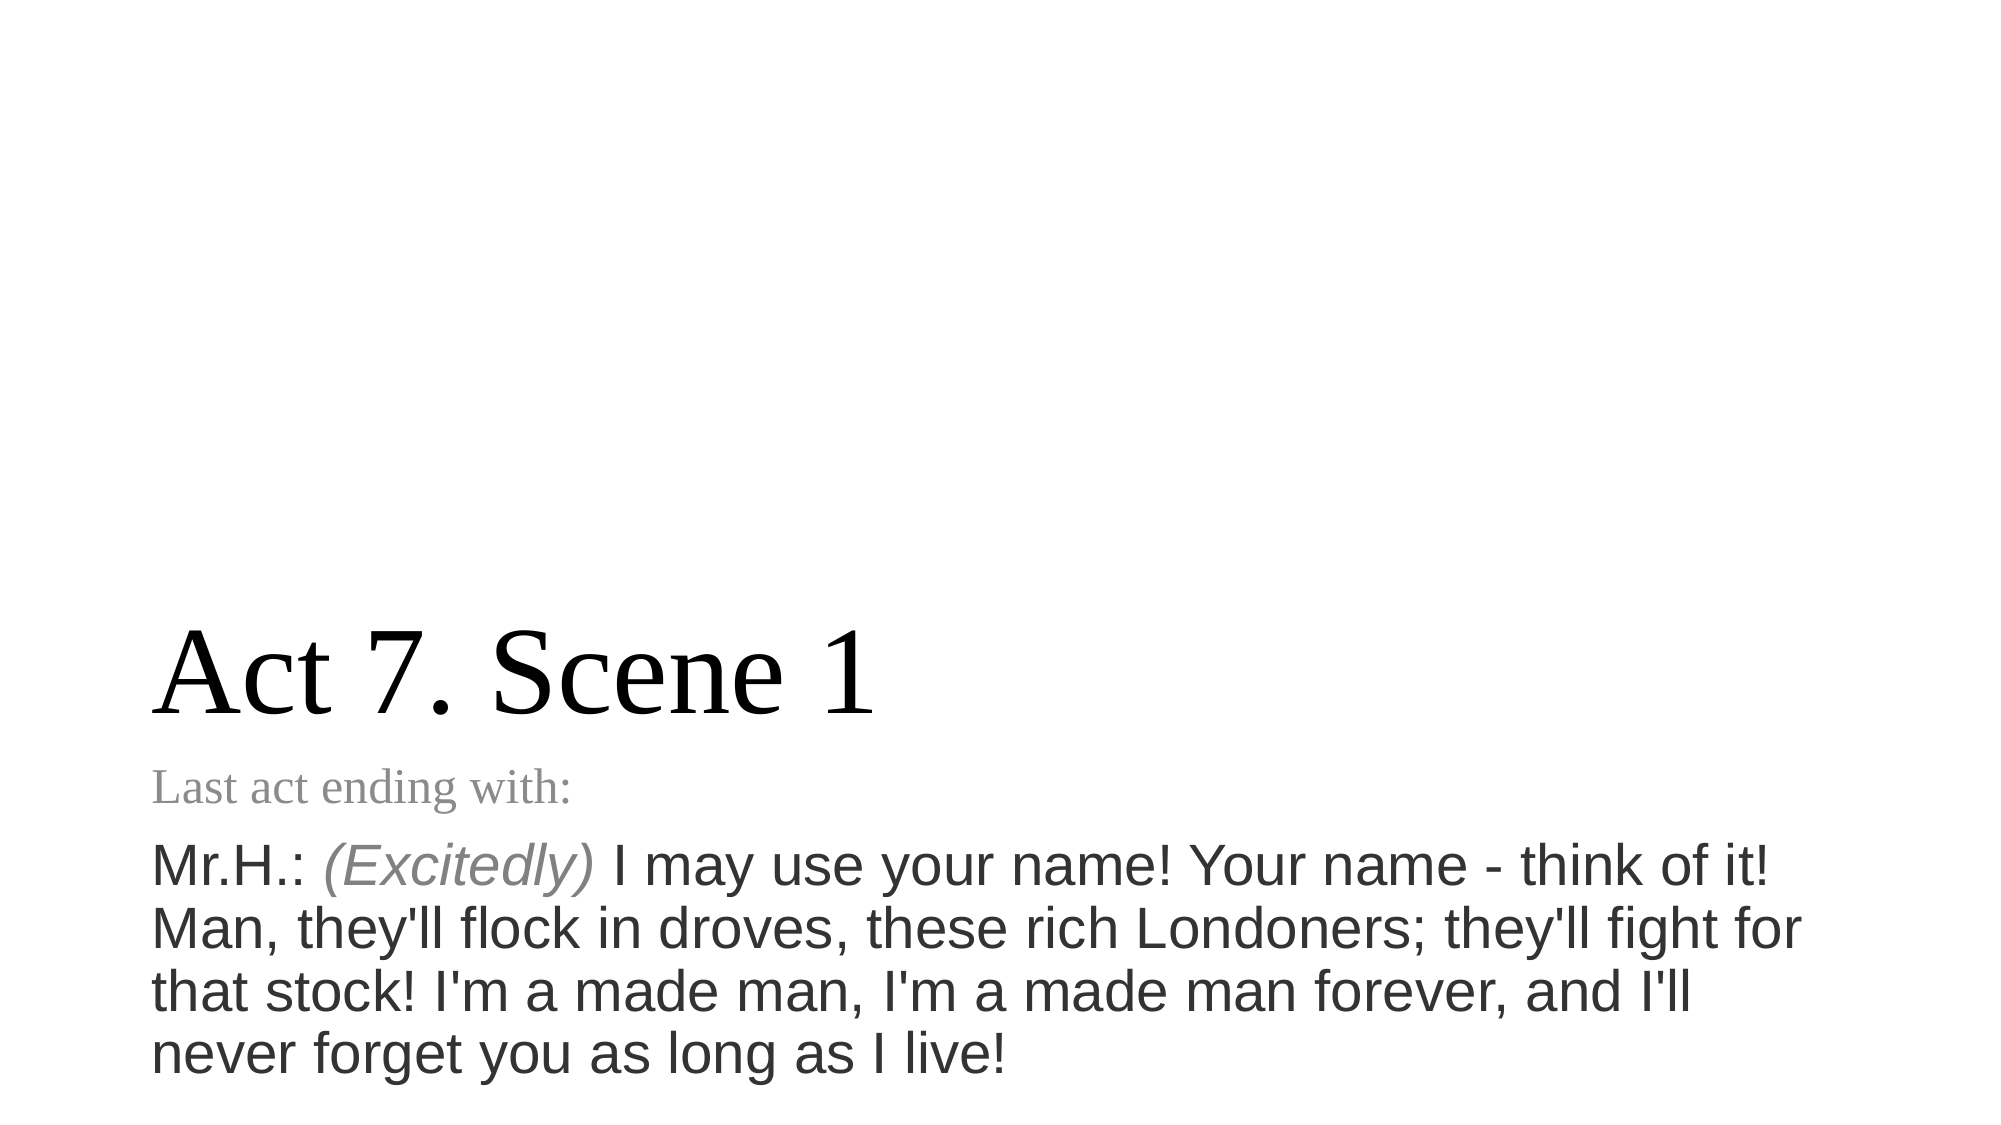

# Act 7. Scene 1
Last act ending with:
Mr.H.: (Excitedly) I may use your name! Your name - think of it! Man, they'll flock in droves, these rich Londoners; they'll fight for that stock! I'm a made man, I'm a made man forever, and I'll never forget you as long as I live!